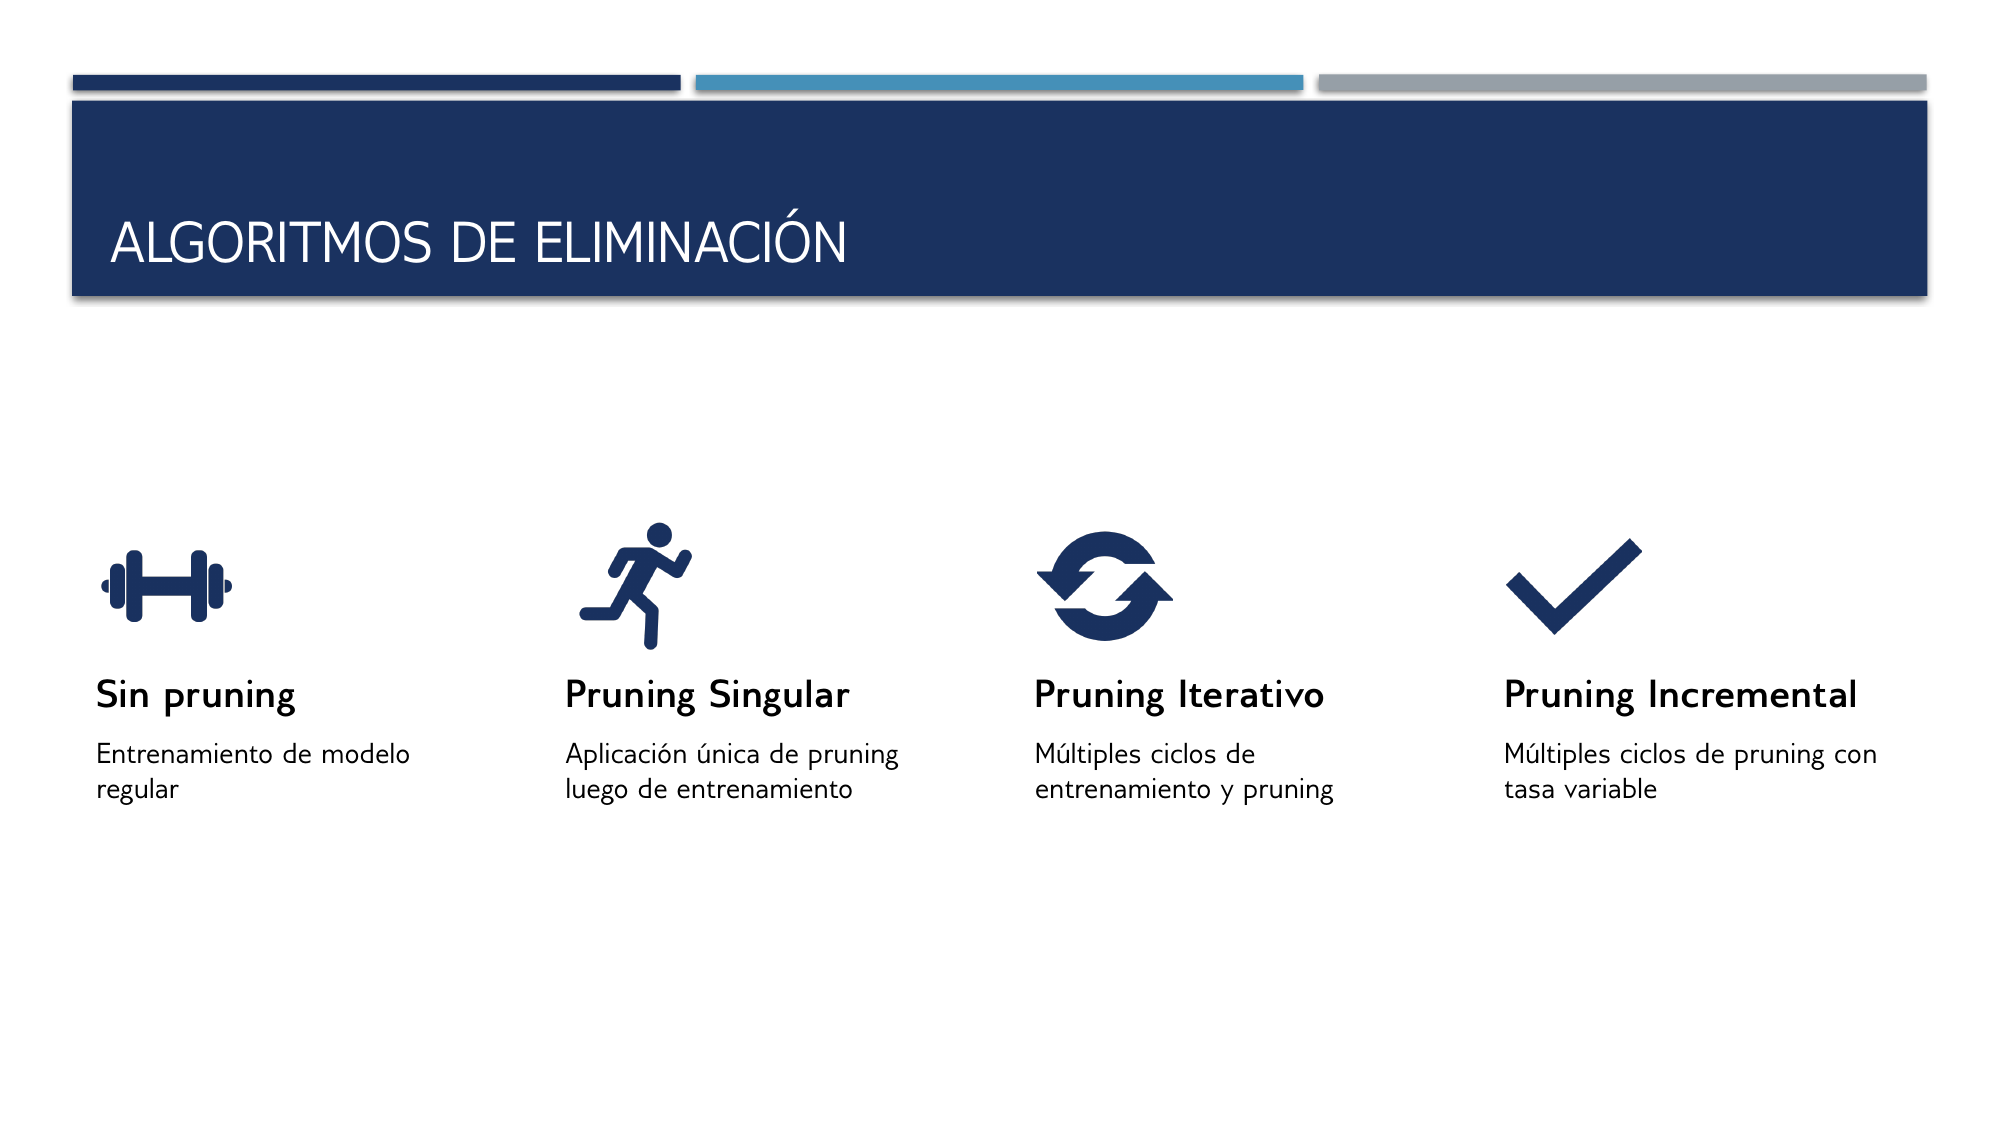

# Algoritmos de eliminación
Sin pruning
Entrenamiento de modelo regular
Pruning Singular
Aplicación única de pruning luego de entrenamiento
Pruning Iterativo
Múltiples ciclos de entrenamiento y pruning
Pruning Incremental
Múltiples ciclos de pruning con tasa variable